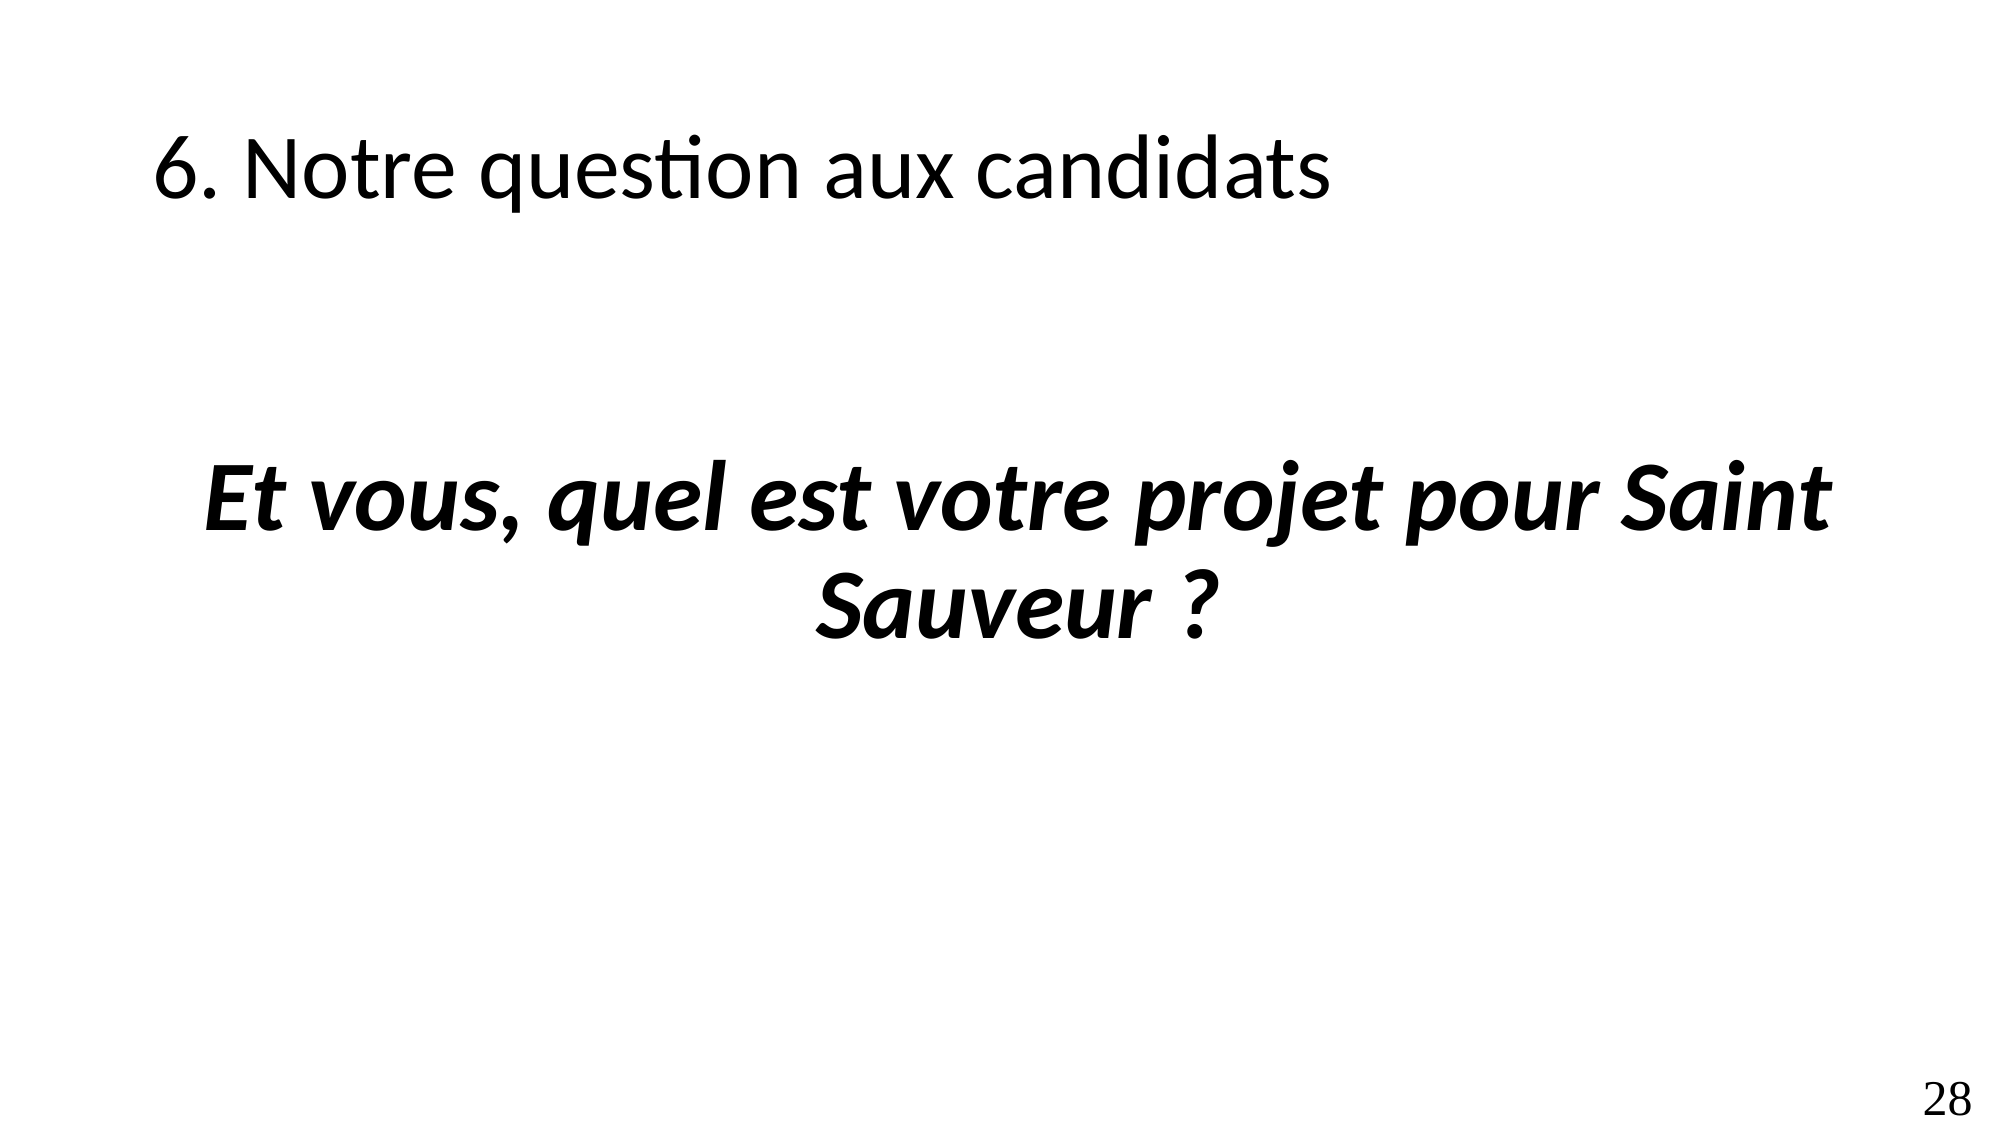

# 6. Notre question aux candidats

Et vous, quel est votre projet pour Saint Sauveur ?
28